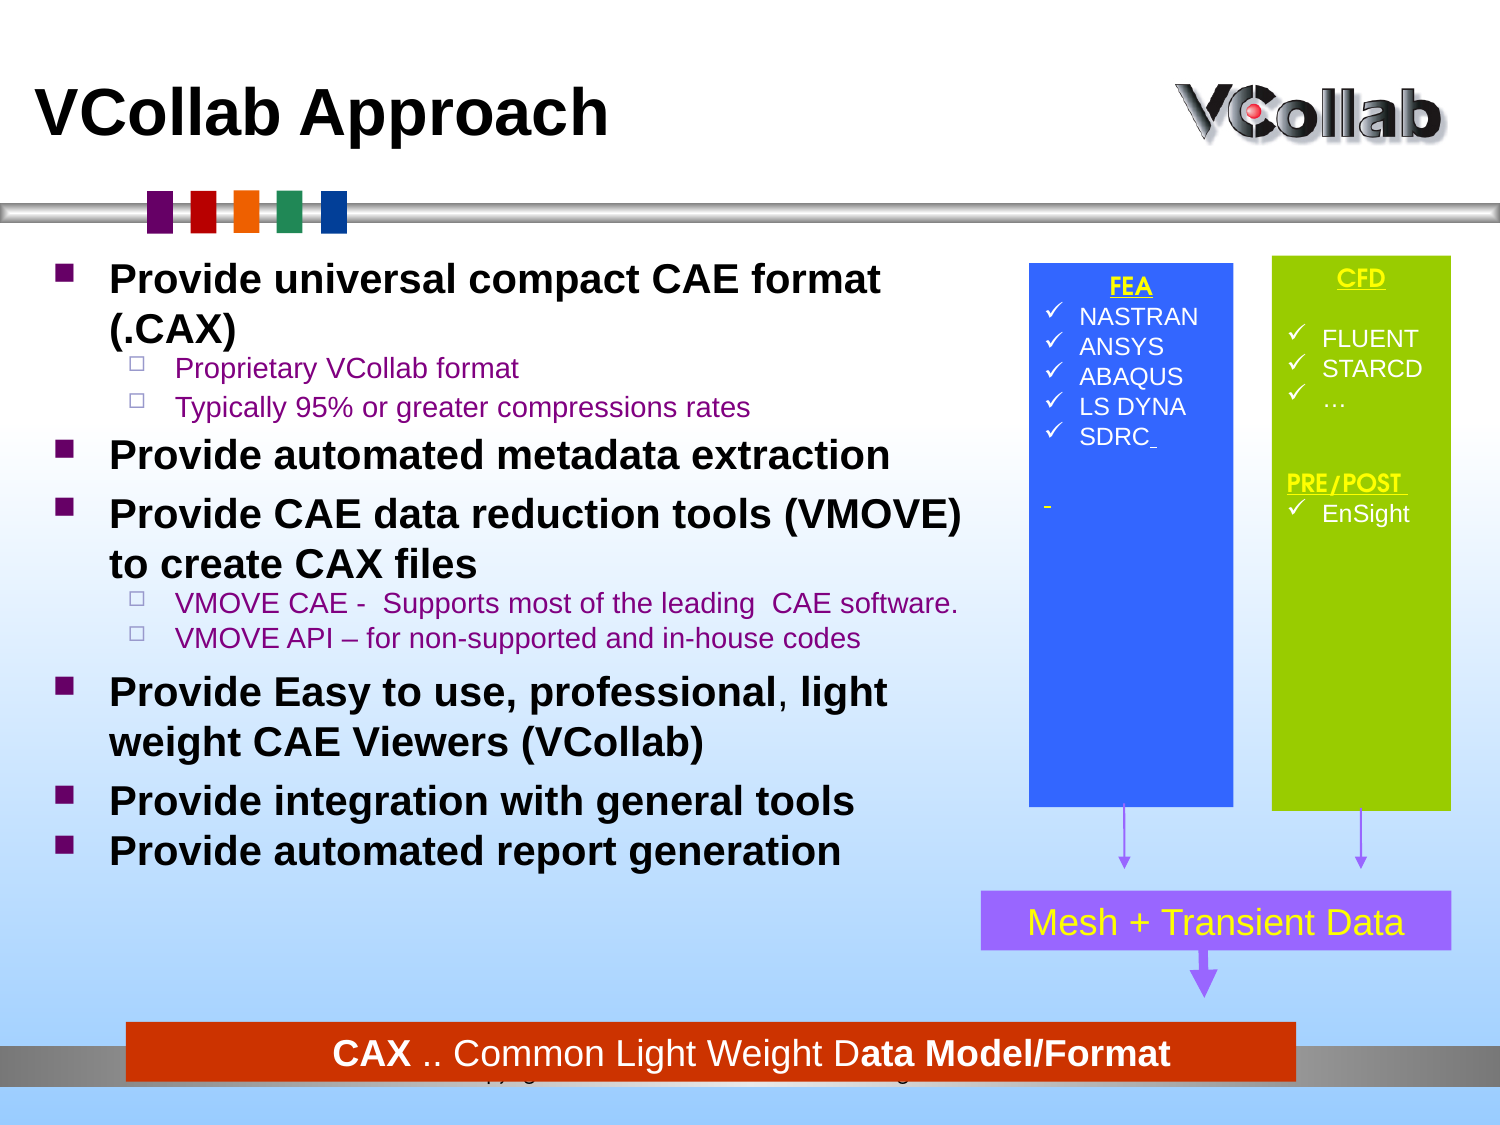

VCollab Approach
Provide universal compact CAE format (.CAX)
Proprietary VCollab format
Typically 95% or greater compressions rates
Provide automated metadata extraction
Provide CAE data reduction tools (VMOVE) to create CAX files
VMOVE CAE -  Supports most of the leading  CAE software.
VMOVE API – for non-supported and in-house codes
Provide Easy to use, professional, light weight CAE Viewers (VCollab)
Provide integration with general tools
Provide automated report generation

CFD

FLUENT
STARCD
…

PRE/POST
EnSight
FEA
NASTRAN
ANSYS
ABAQUS
LS DYNA
SDRC

   Mesh + Transient Data

 	    CAX .. Common Light Weight Data Model/Format